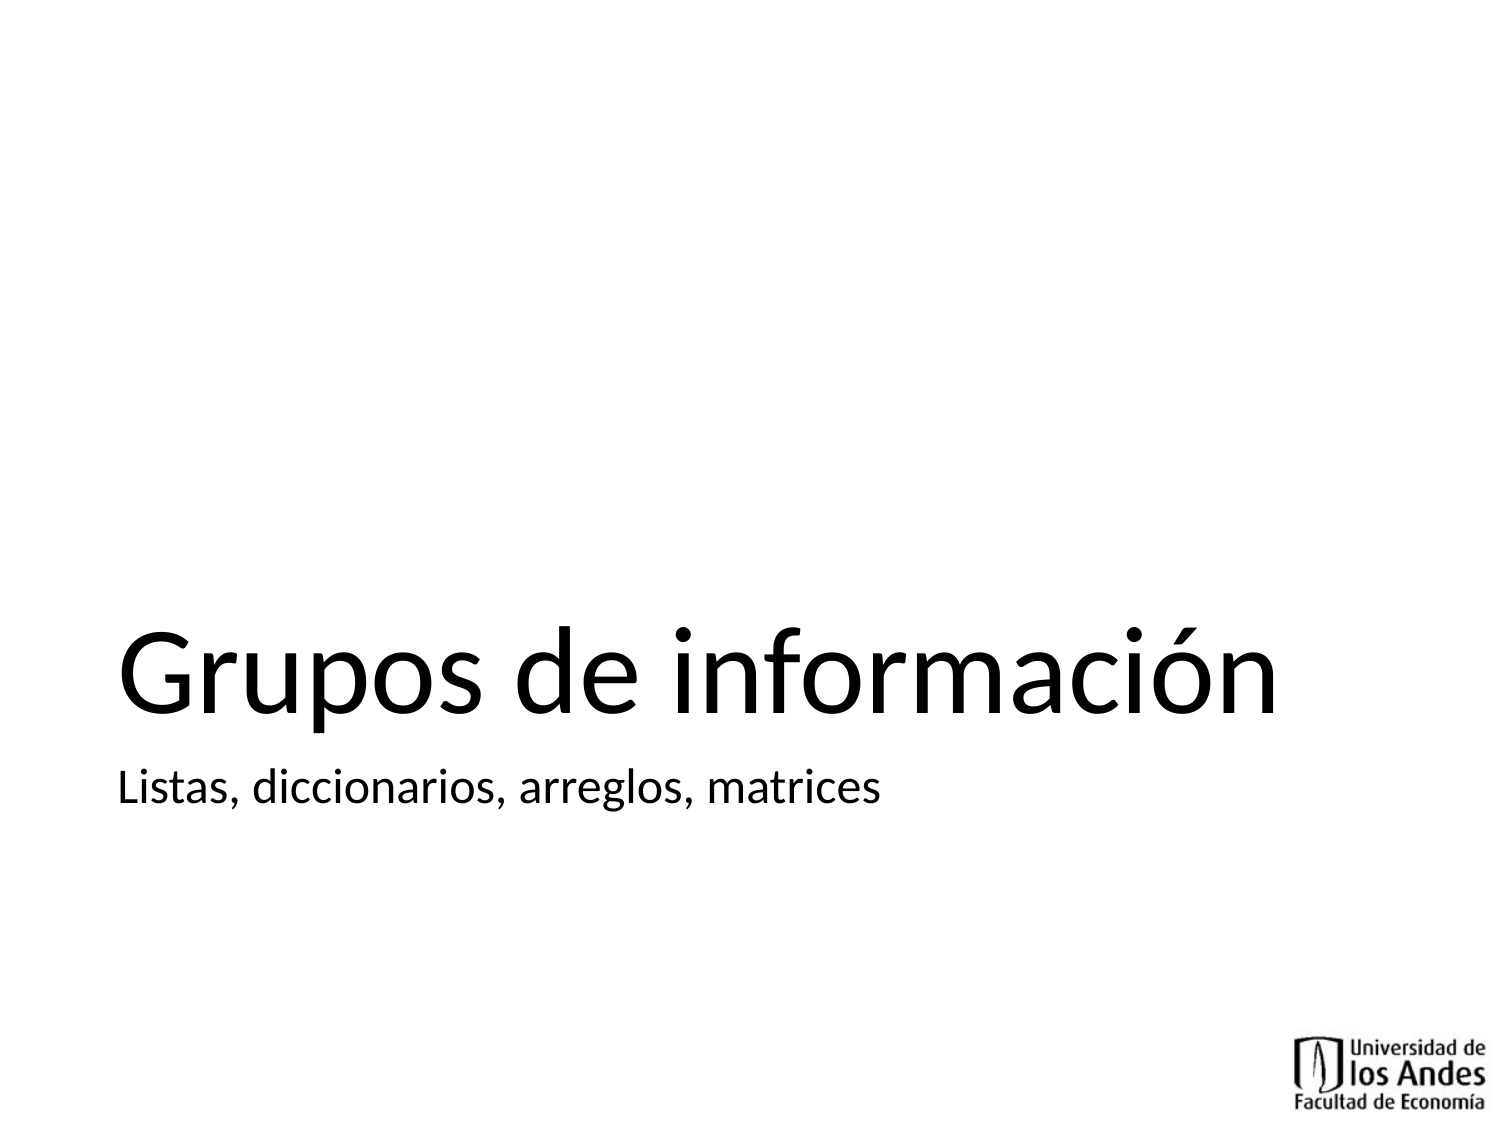

# Grupos de información
Listas, diccionarios, arreglos, matrices